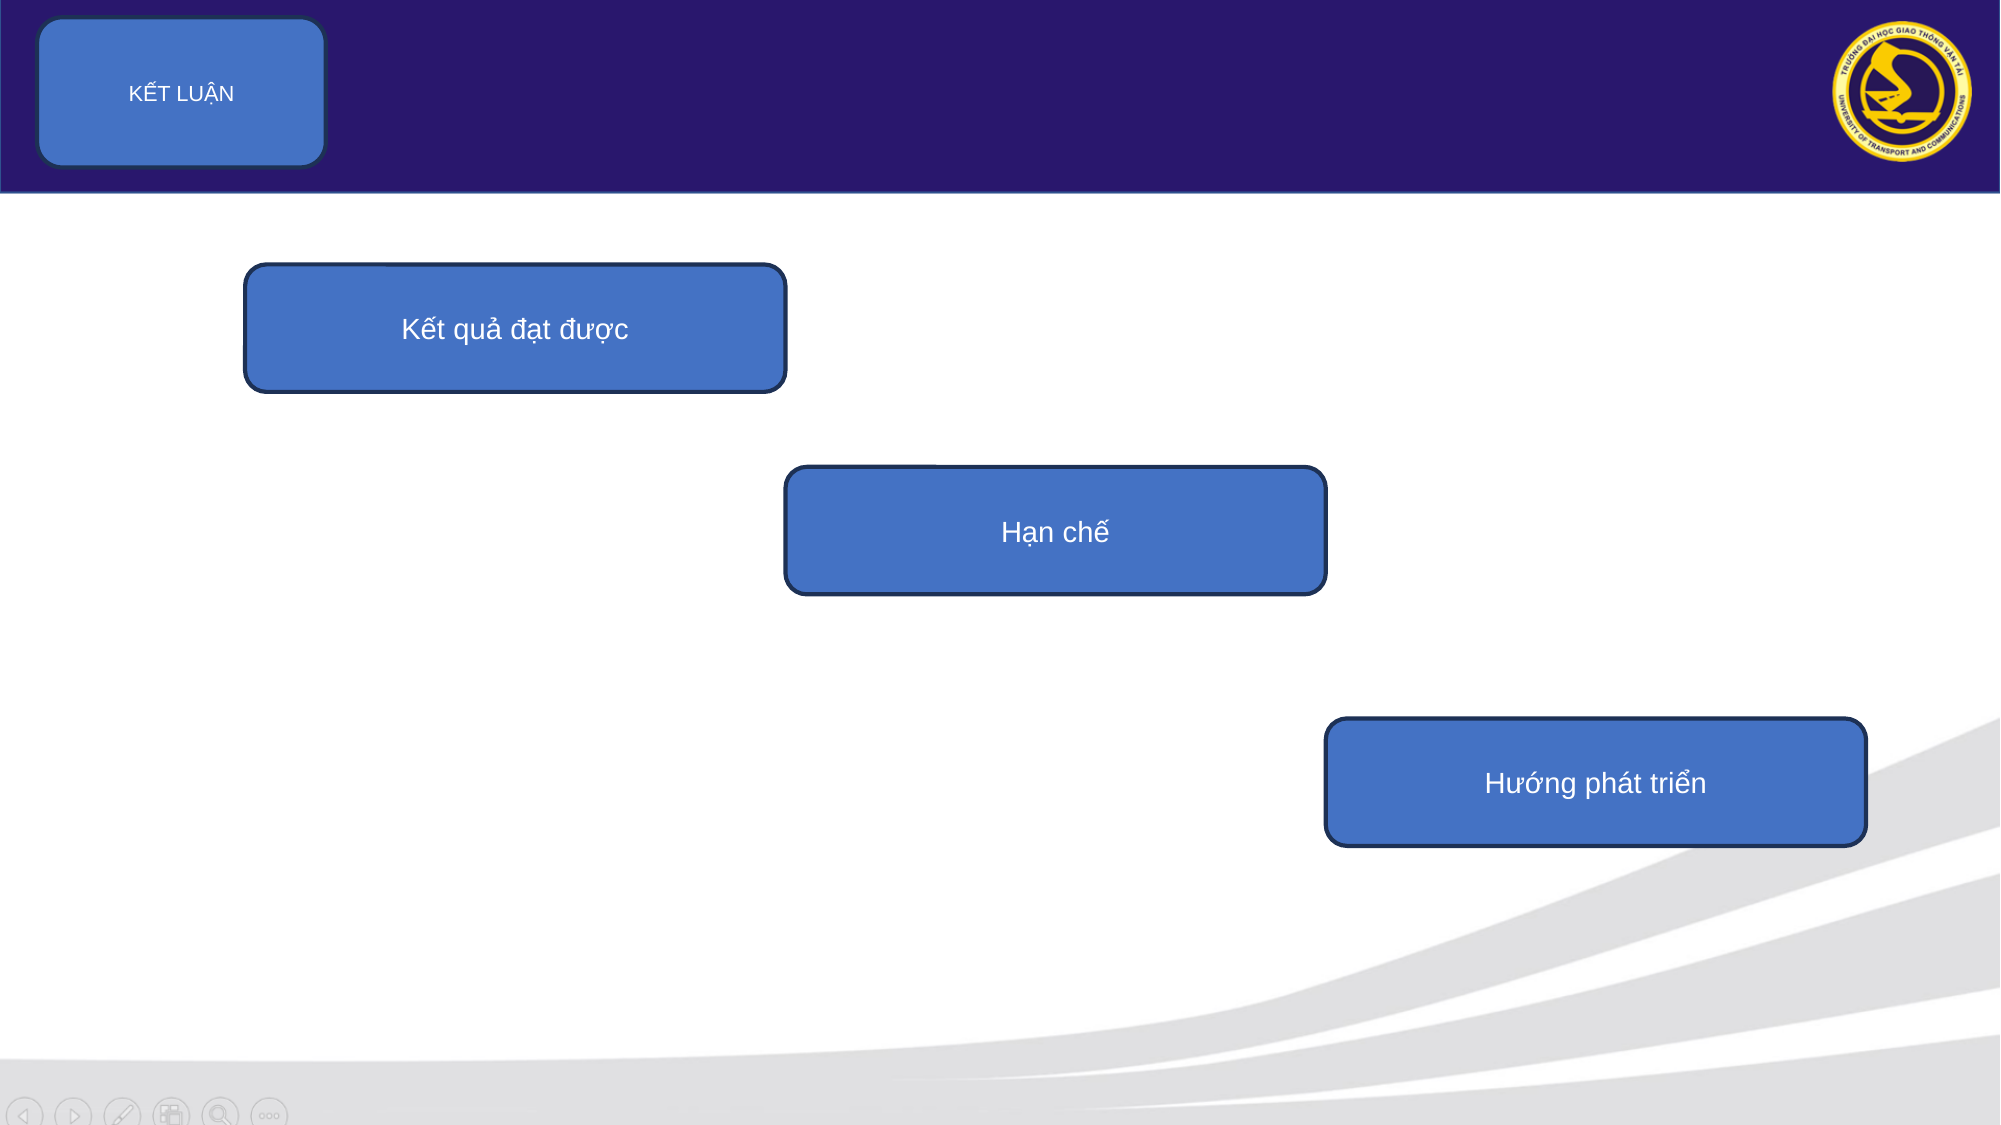

KẾT LUẬN
Kết quả đạt được
Hạn chế
Hướng phát triển